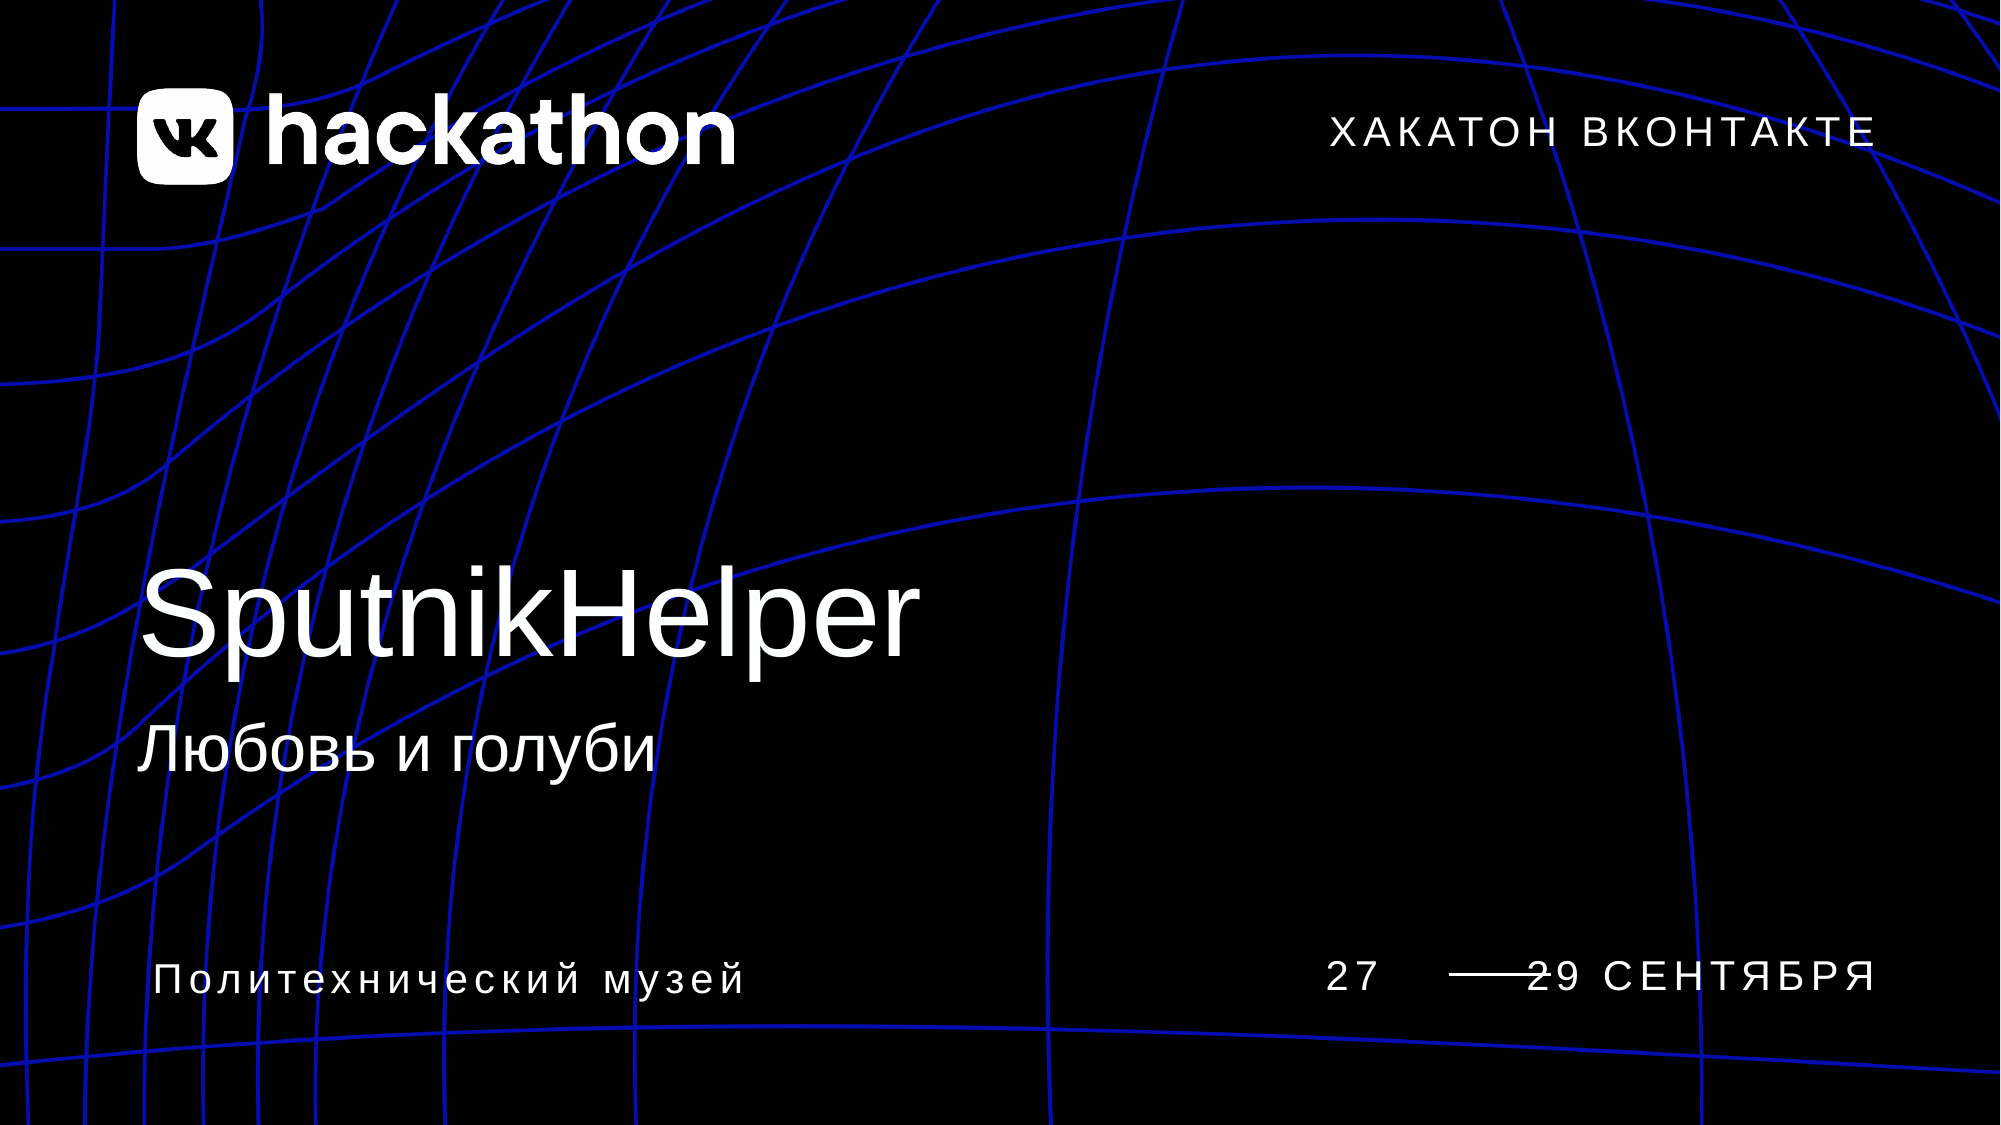

# SputnikHelper
Любовь и голуби
Политехнический музей